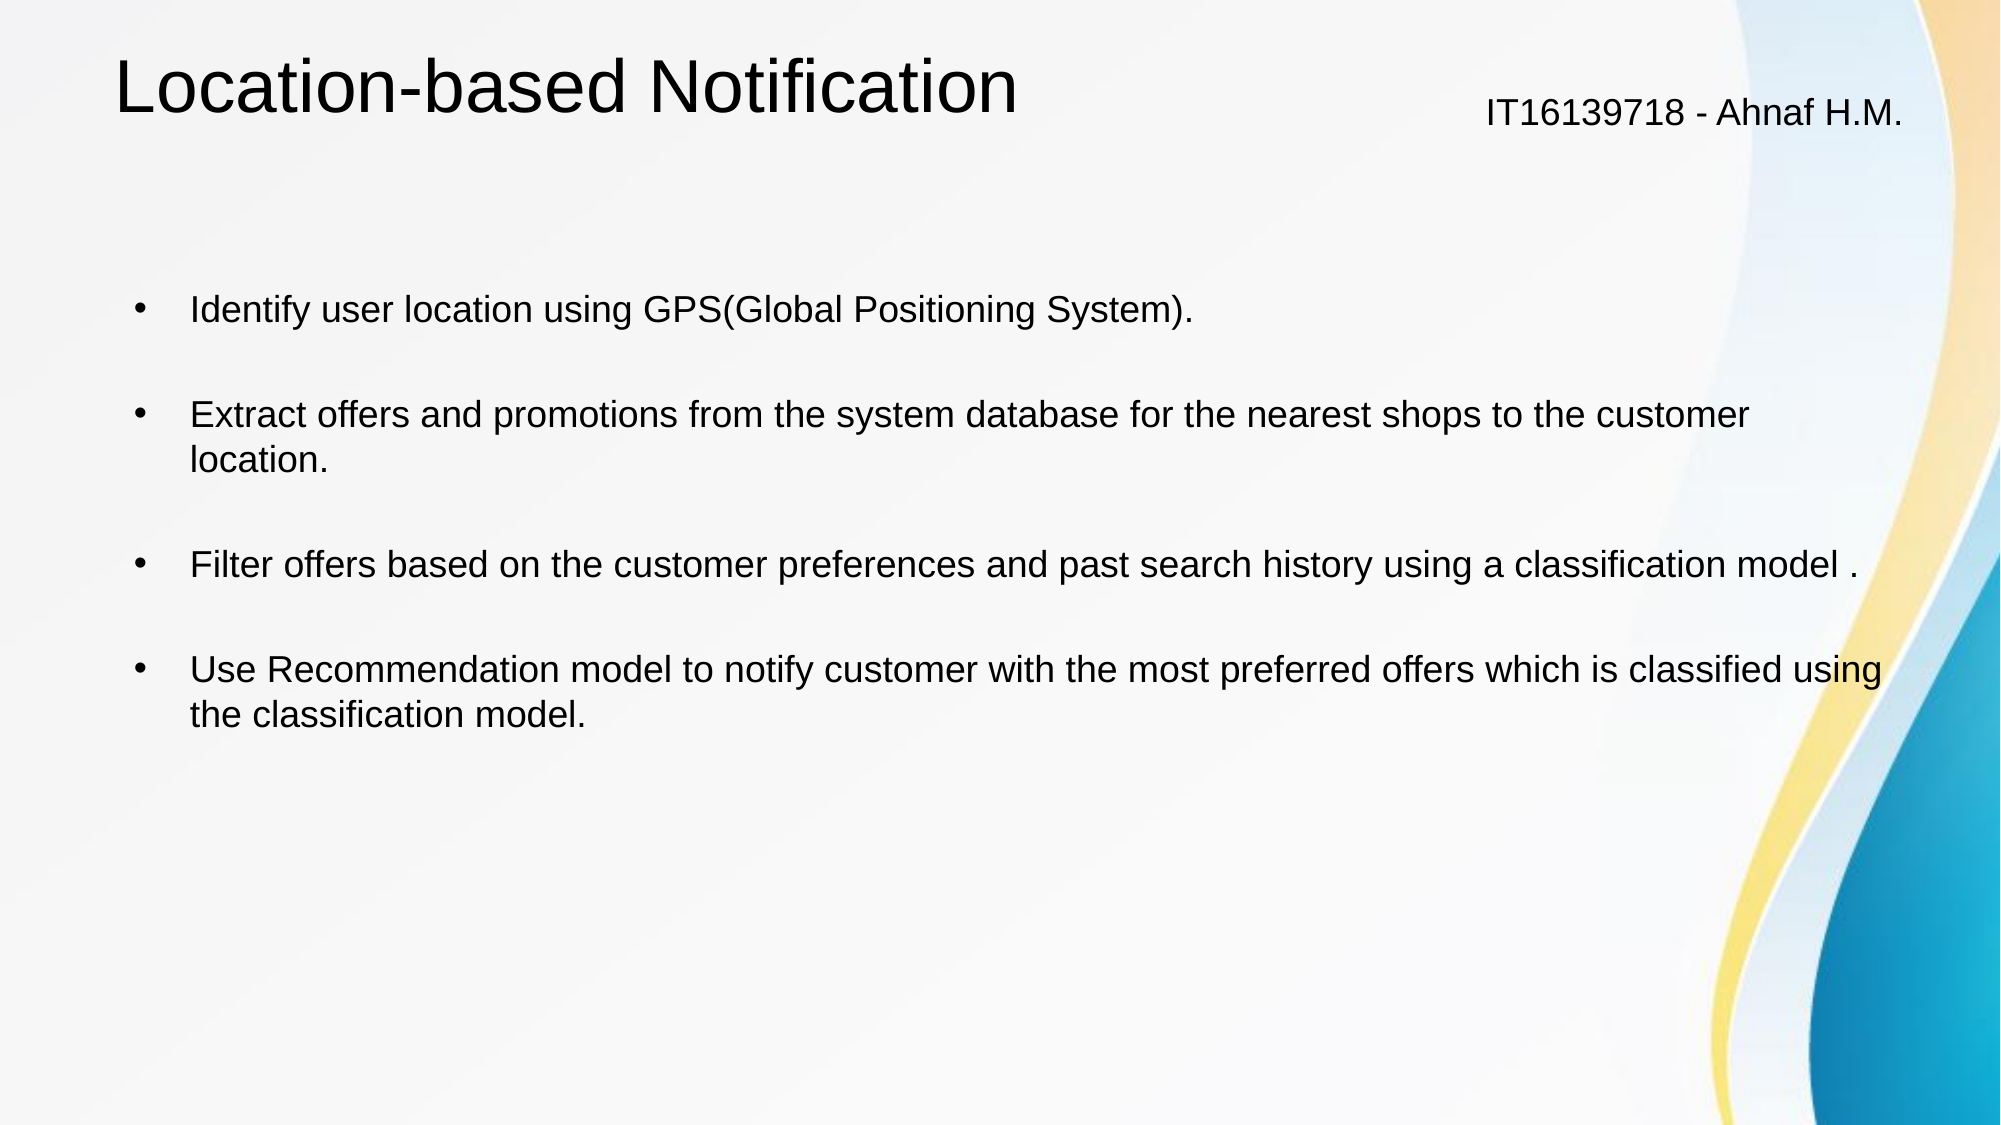

# Location-based Notification

IT16139718 - Ahnaf H.M.

Identify user location using GPS(Global Positioning System).

Extract offers and promotions from the system database for the nearest shops to the customer location.

Filter offers based on the customer preferences and past search history using a classification model .

Use Recommendation model to notify customer with the most preferred offers which is classified using the classification model.